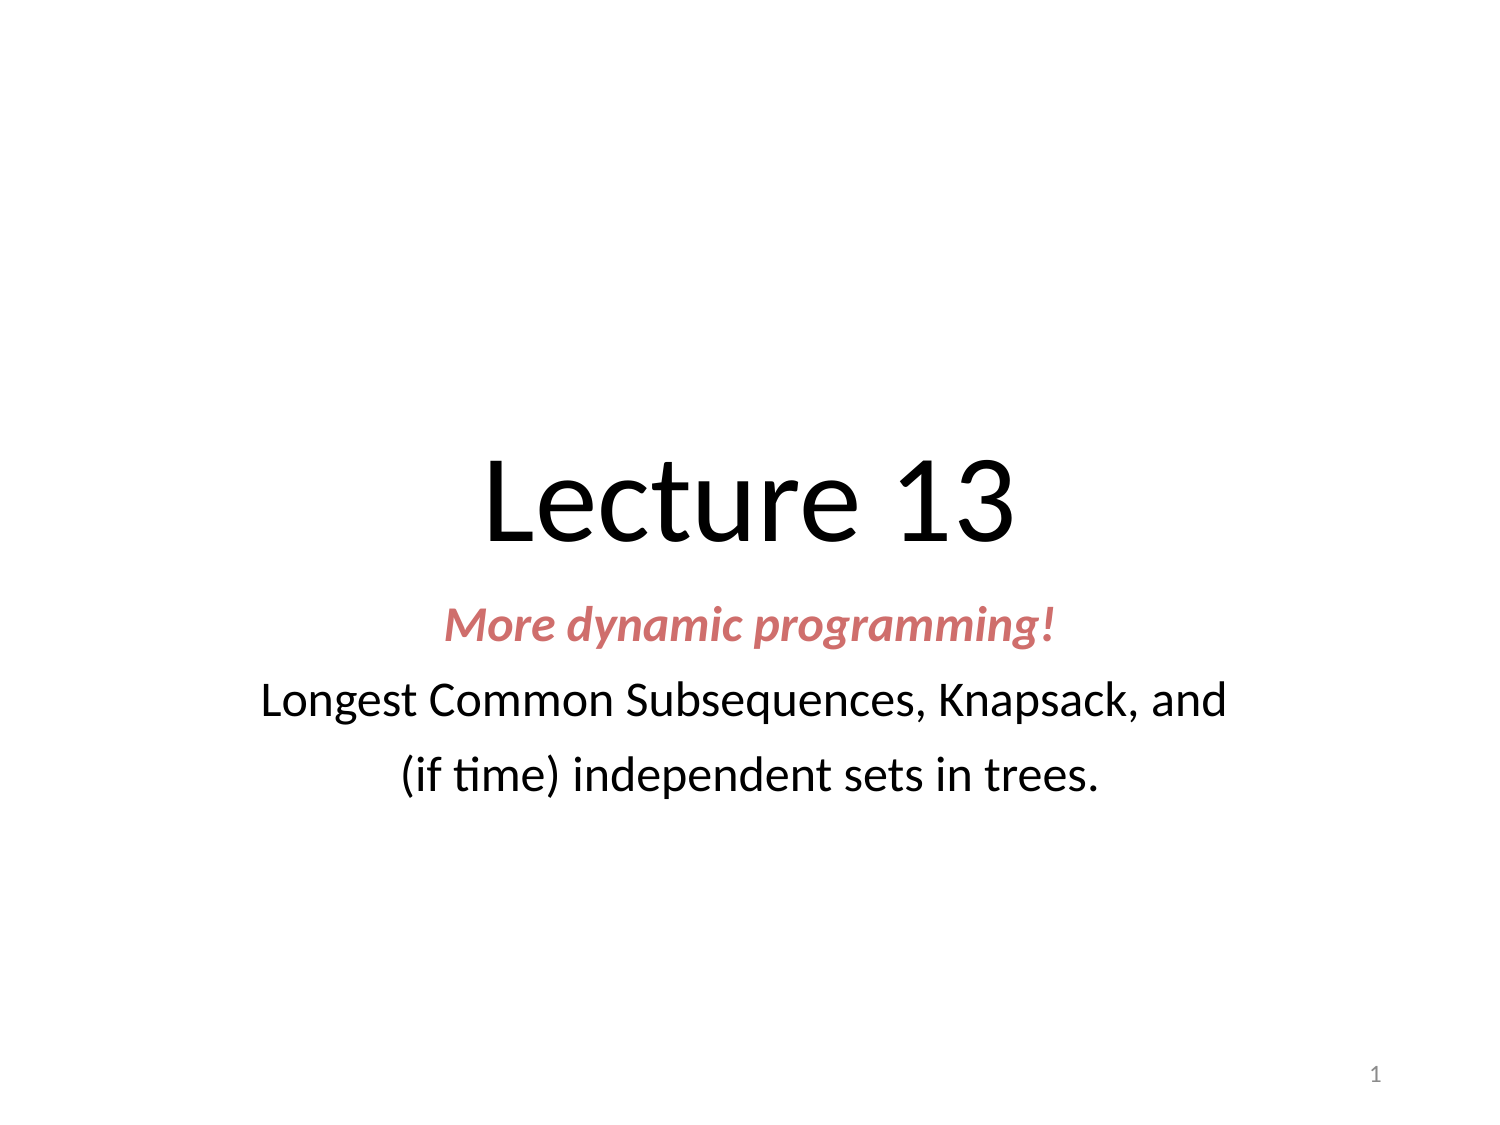

# Lecture 13
More dynamic programming!
Longest Common Subsequences, Knapsack, and
(if time) independent sets in trees.
1